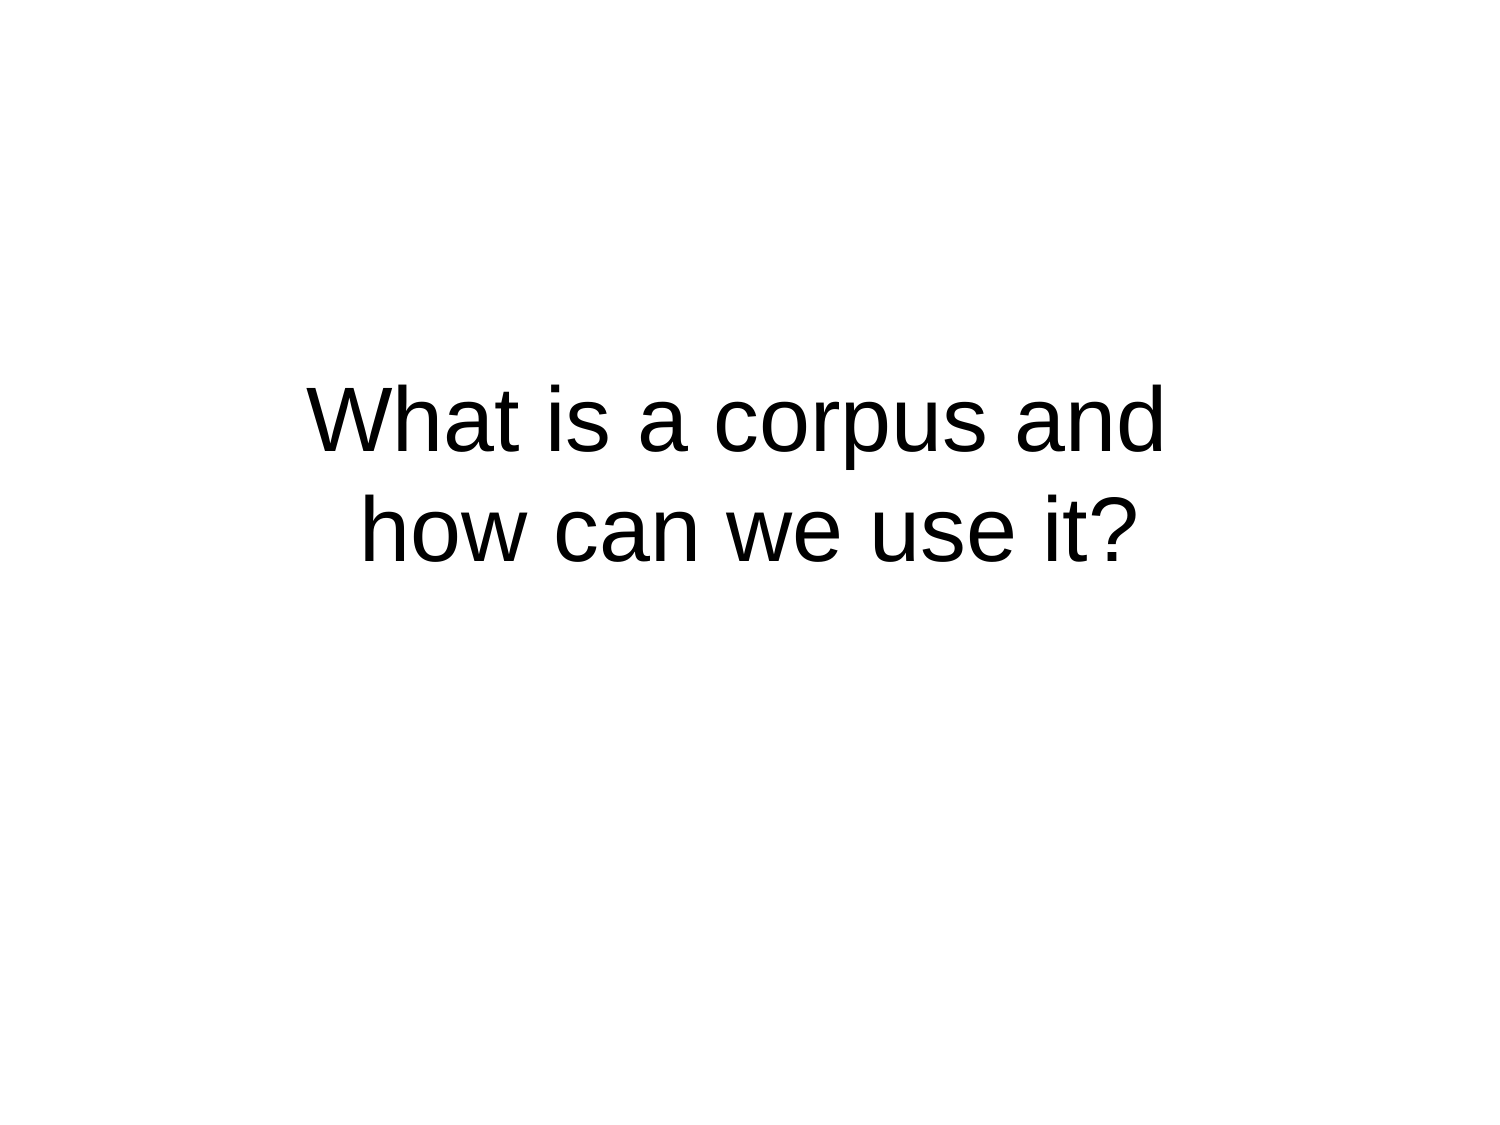

# What is a corpus and how can we use it?